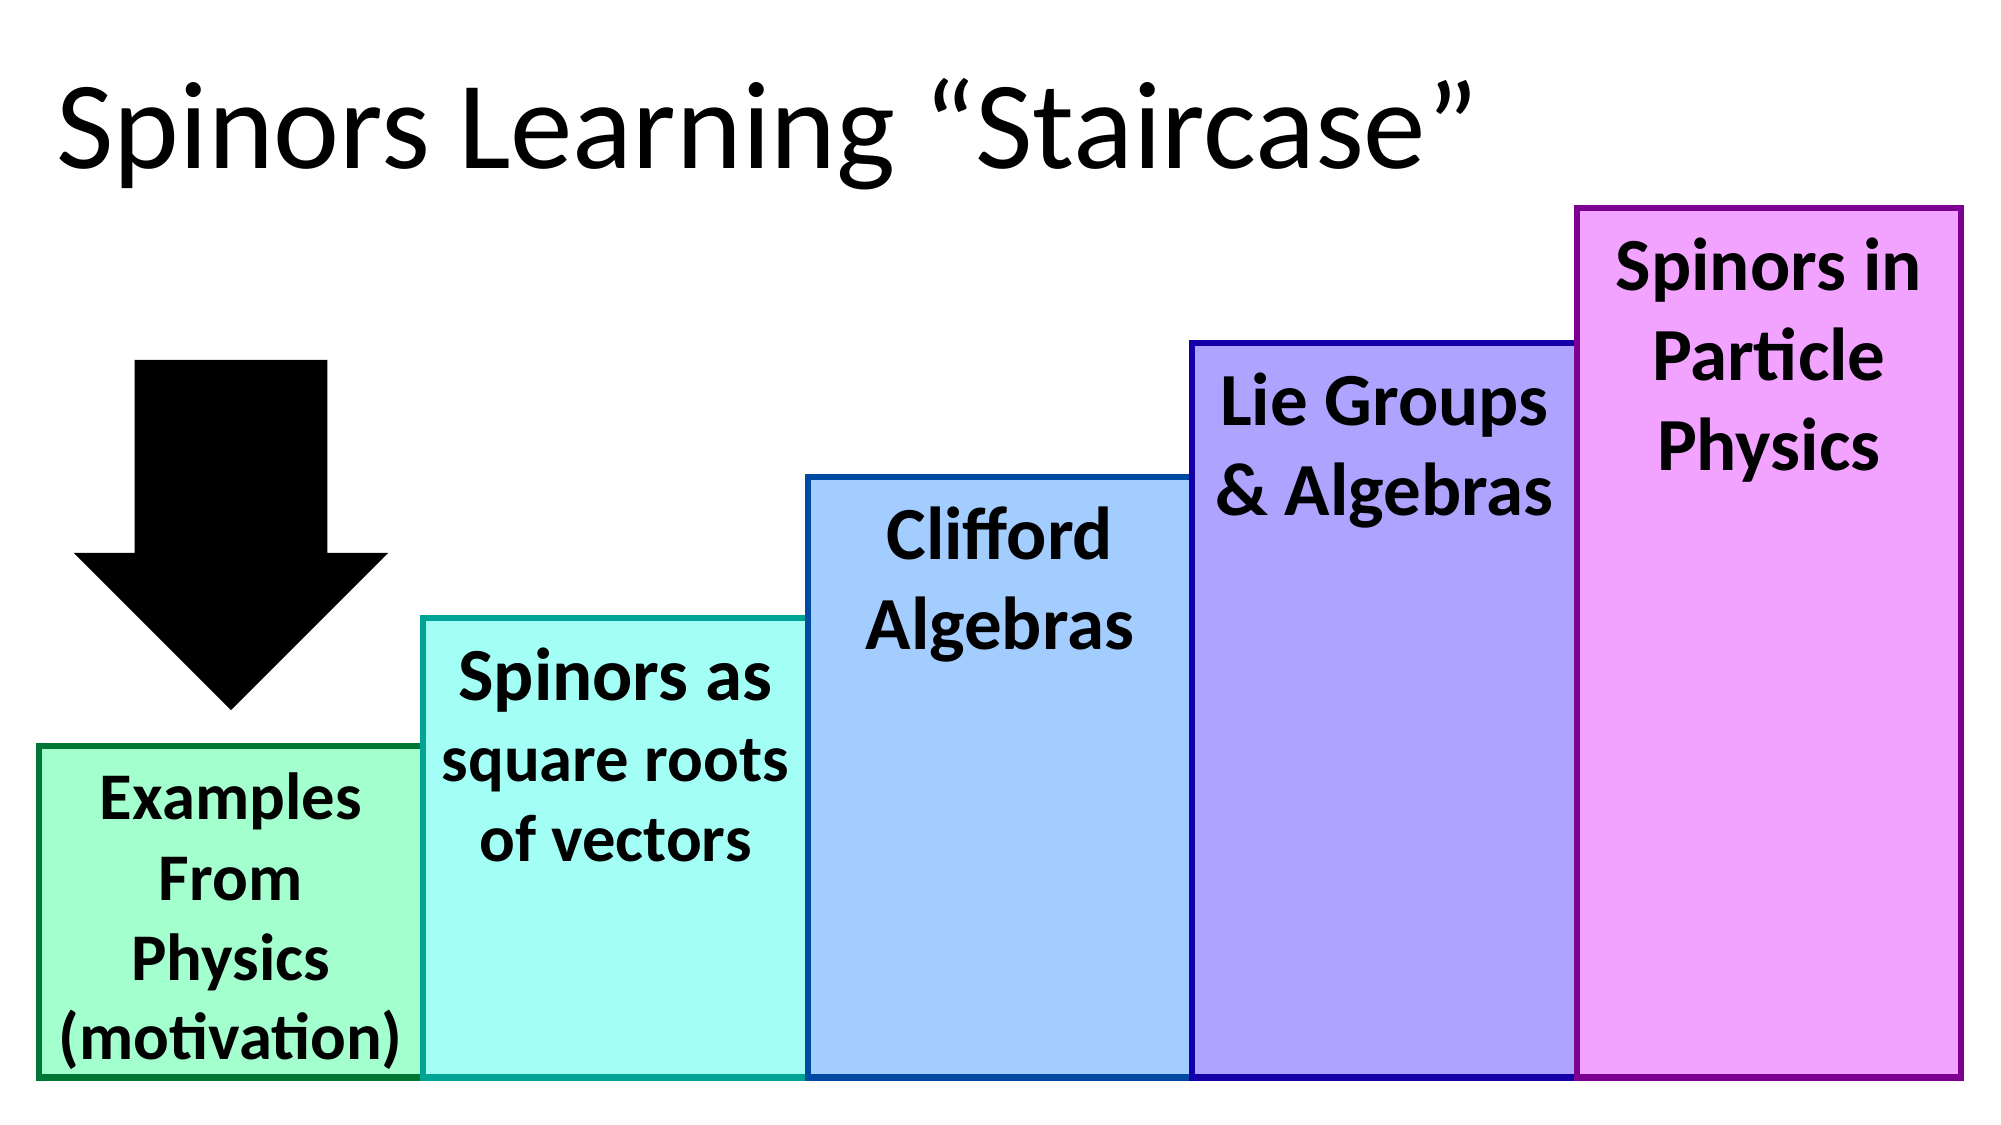

Spinors Learning “Staircase”
Spinors in Particle Physics
Lie Groups & Algebras

Clifford Algebras
Spinors as square roots of vectors
Examples From Physics (motivation)